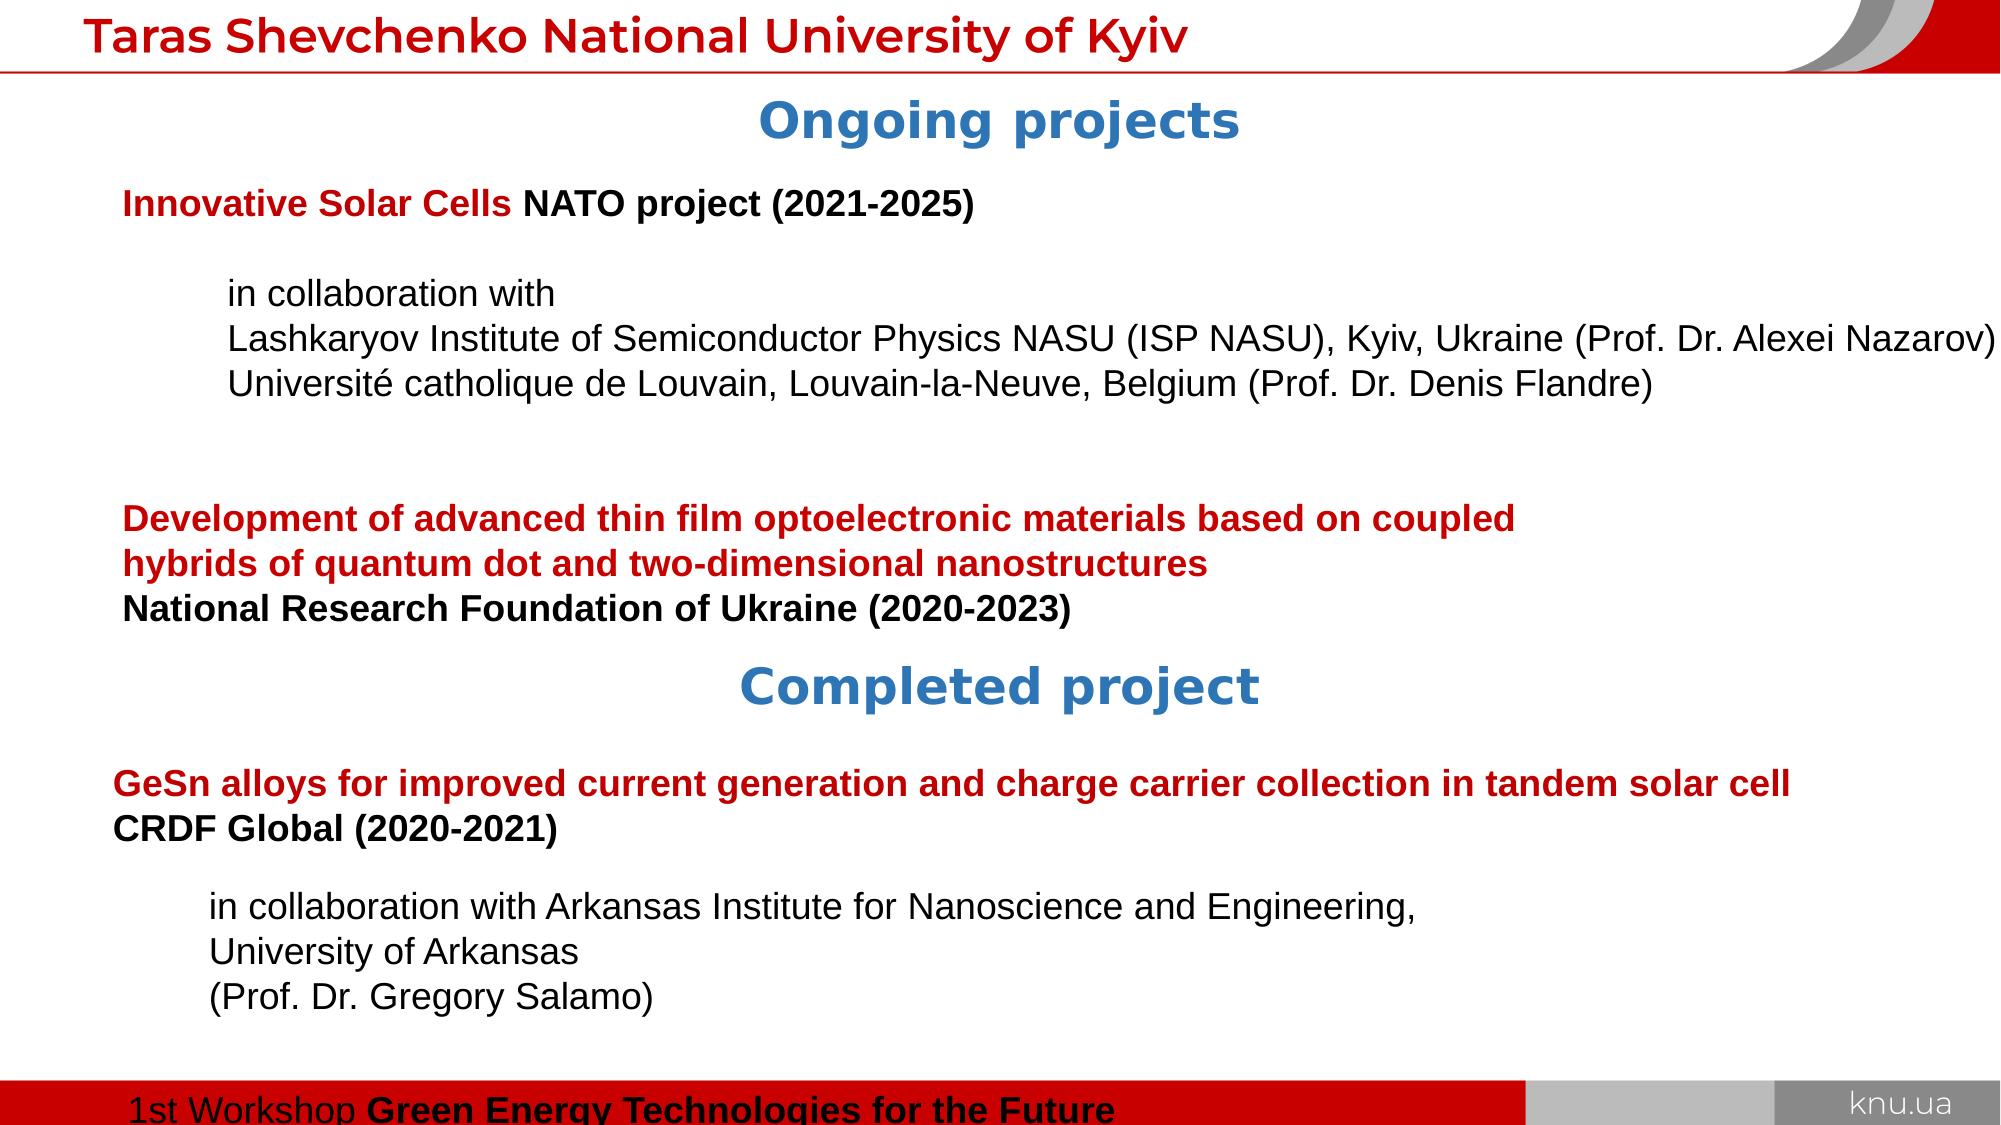

Ongoing projects
Innovative Solar Cells NATO project (2021-2025)

          in collaboration with
          Lashkaryov Institute of Semiconductor Physics NASU (ISP NASU), Kyiv, Ukraine (Prof. Dr. Alexei Nazarov)
          Université catholique de Louvain, Louvain-la-Neuve, Belgium (Prof. Dr. Denis Flandre)

Development of advanced thin film optoelectronic materials based on coupled
hybrids of quantum dot and two-dimensional nanostructures
National Research Foundation of Ukraine (2020-2023)
Completed project
GeSn alloys for improved current generation and charge carrier collection in tandem solar cell
CRDF Global (2020-2021)

in collaboration with Arkansas Institute for Nanoscience and Engineering, University of Arkansas
(Prof. Dr. Gregory Salamo)

1st Workshop Green Energy Technologies for the Future